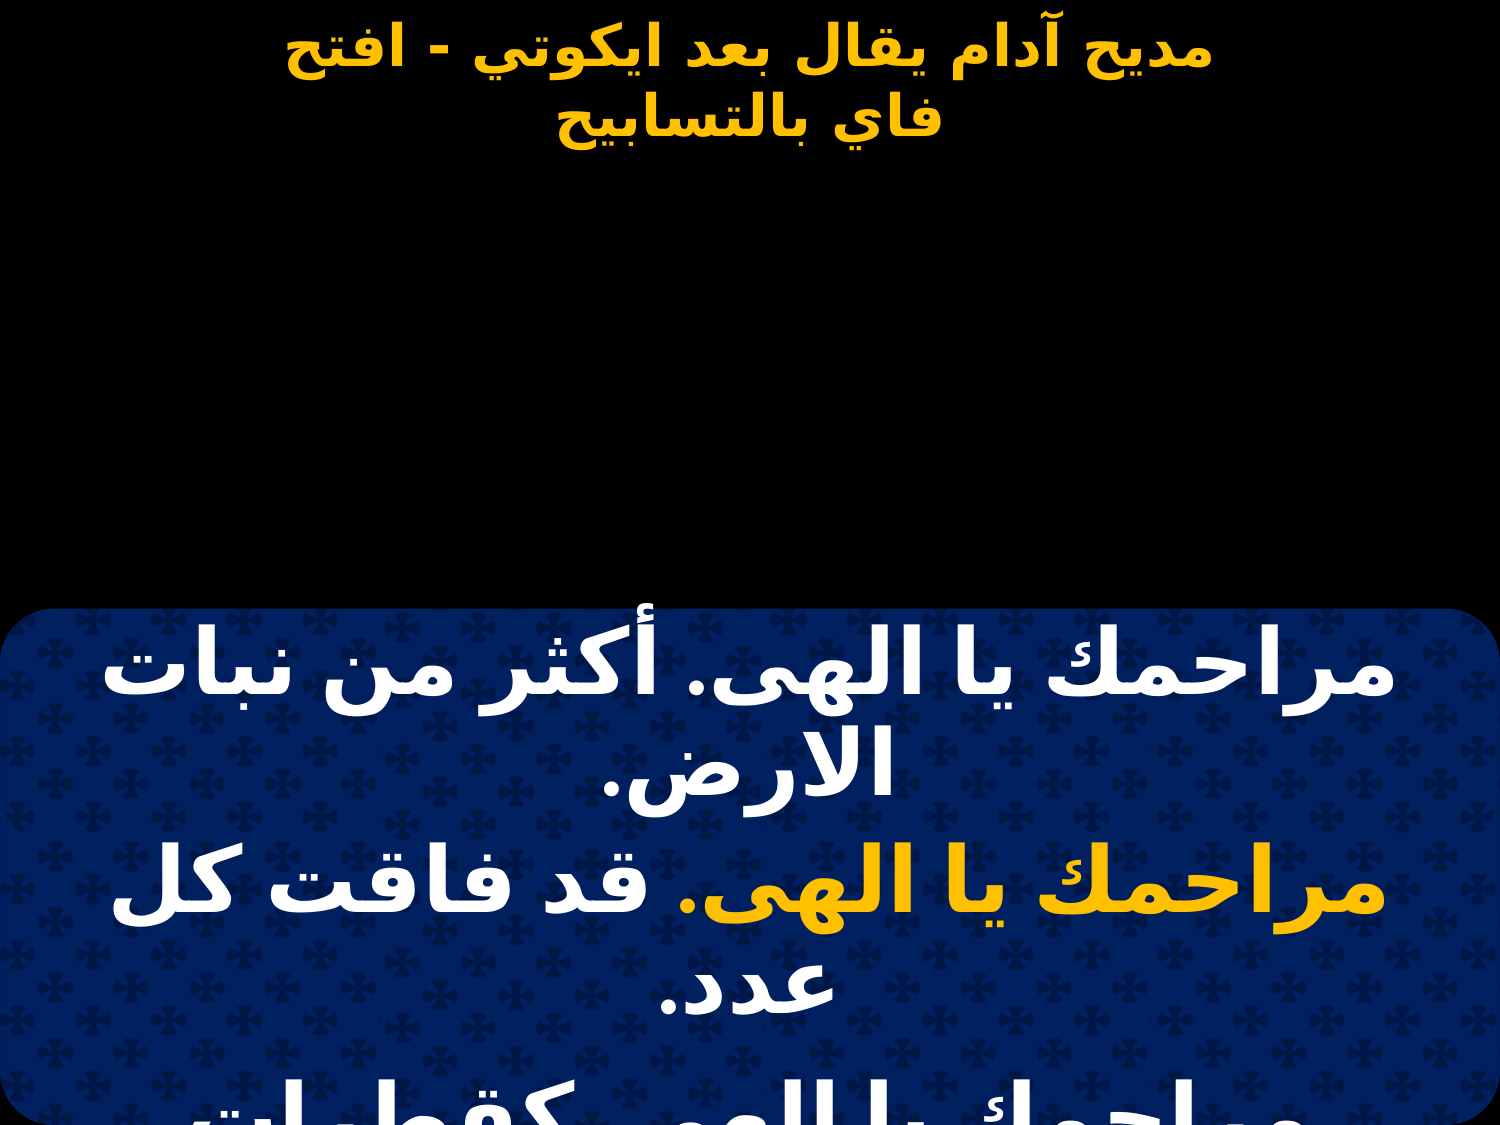

#
| مراحمك يا الهى. أكثر من نبات الارض. |
| --- |
| مراحمك يا الهى. قد فاقت كل عدد. |
|  |
| مراحمك يا الهى. كقطرات الامطار. |
| مراحمك يا الهى. أكثر من رمل البحار. |